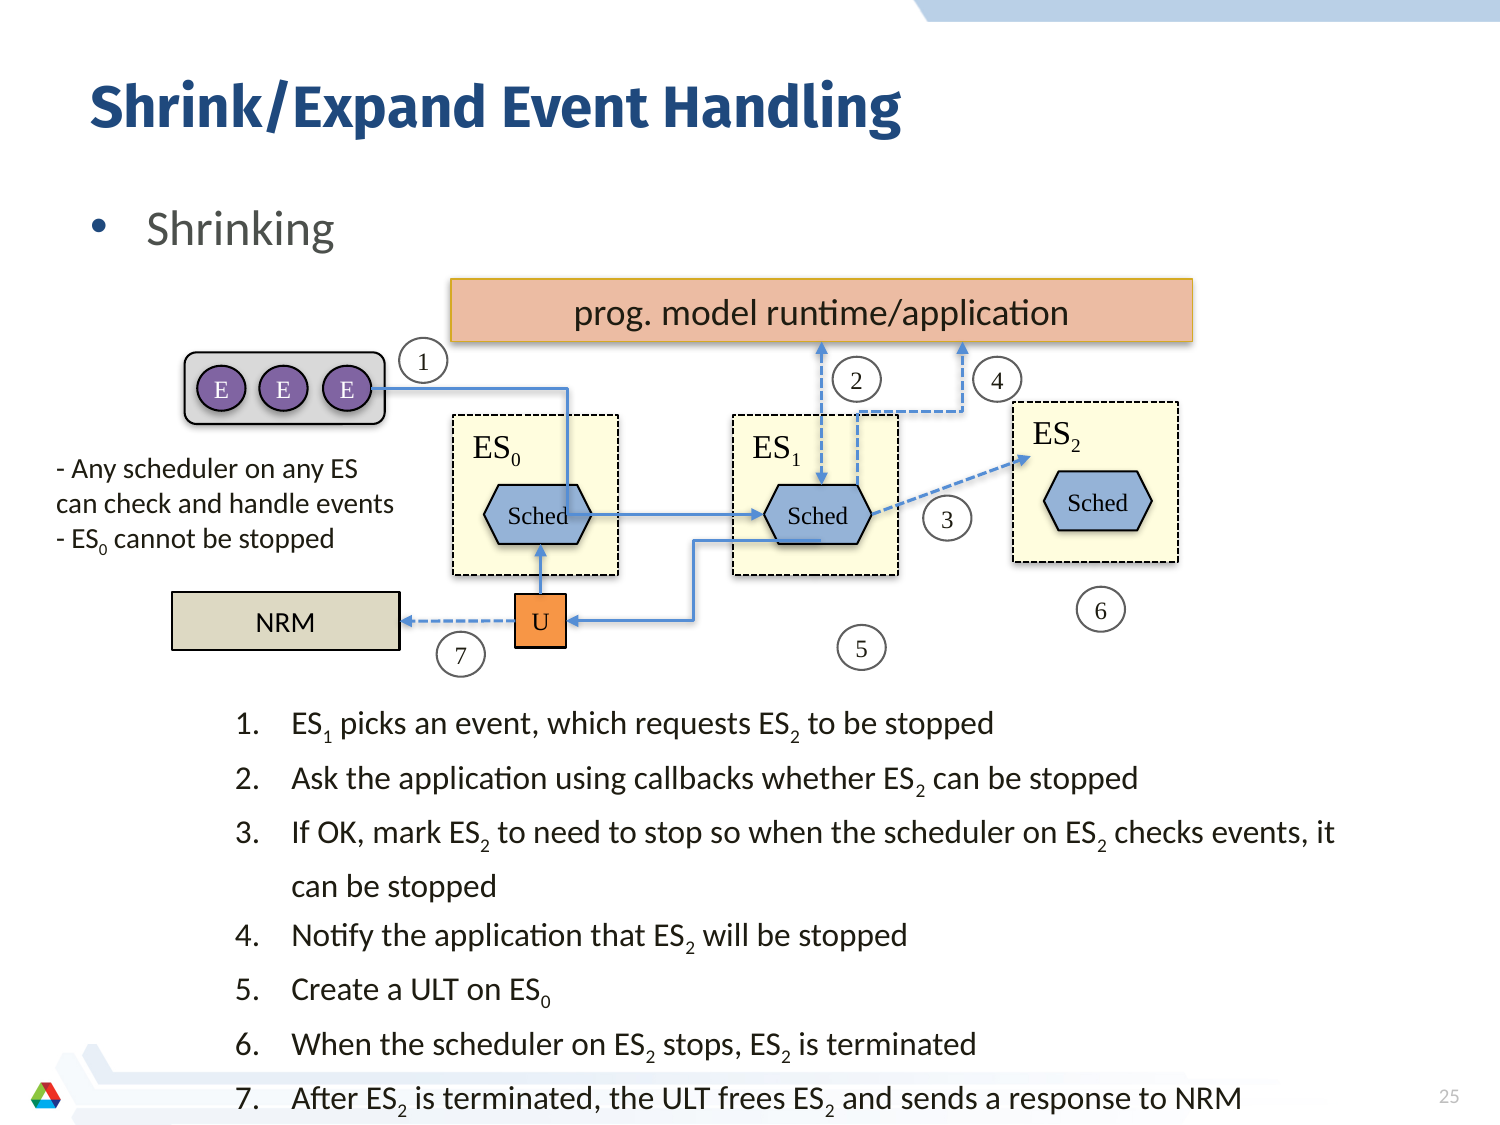

# Shrink/Expand Event Handling
Shrinking
prog. model runtime/application
1

2
4
E
E
E

ES2
Sched

ES0
Sched

ES1
Sched
- Any scheduler on any ES can check and handle events
- ES0 cannot be stopped
3
6
NRM
U
5
7
ES1 picks an event, which requests ES2 to be stopped
Ask the application using callbacks whether ES2 can be stopped
If OK, mark ES2 to need to stop so when the scheduler on ES2 checks events, it can be stopped
Notify the application that ES2 will be stopped
Create a ULT on ES0
When the scheduler on ES2 stops, ES2 is terminated
After ES2 is terminated, the ULT frees ES2 and sends a response to NRM
25